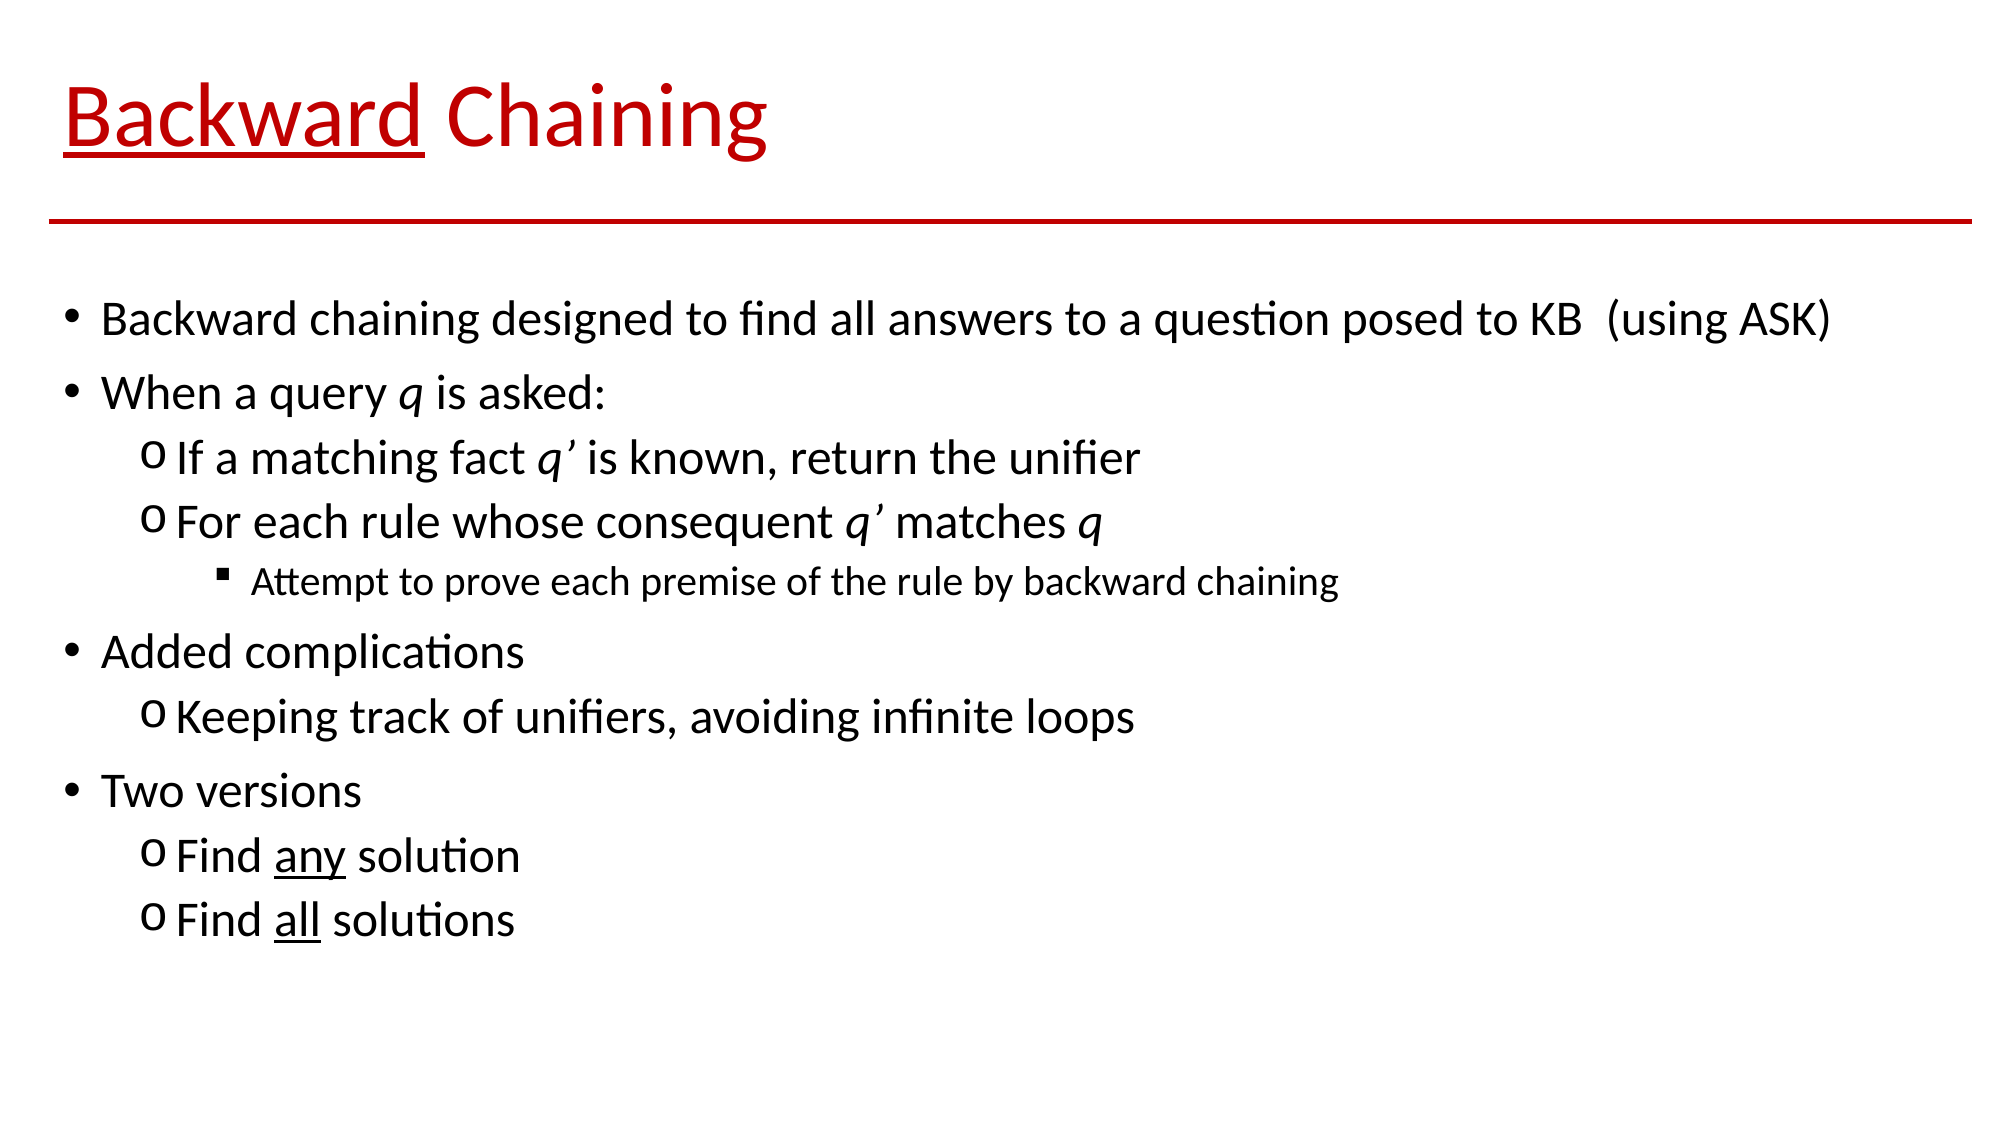

# Backward Chaining
Backward chaining designed to find all answers to a question posed to KB  (using ASK)
When a query q is asked:
If a matching fact q’ is known, return the unifier
For each rule whose consequent q’ matches q
Attempt to prove each premise of the rule by backward chaining
Added complications
Keeping track of unifiers, avoiding infinite loops
Two versions
Find any solution
Find all solutions